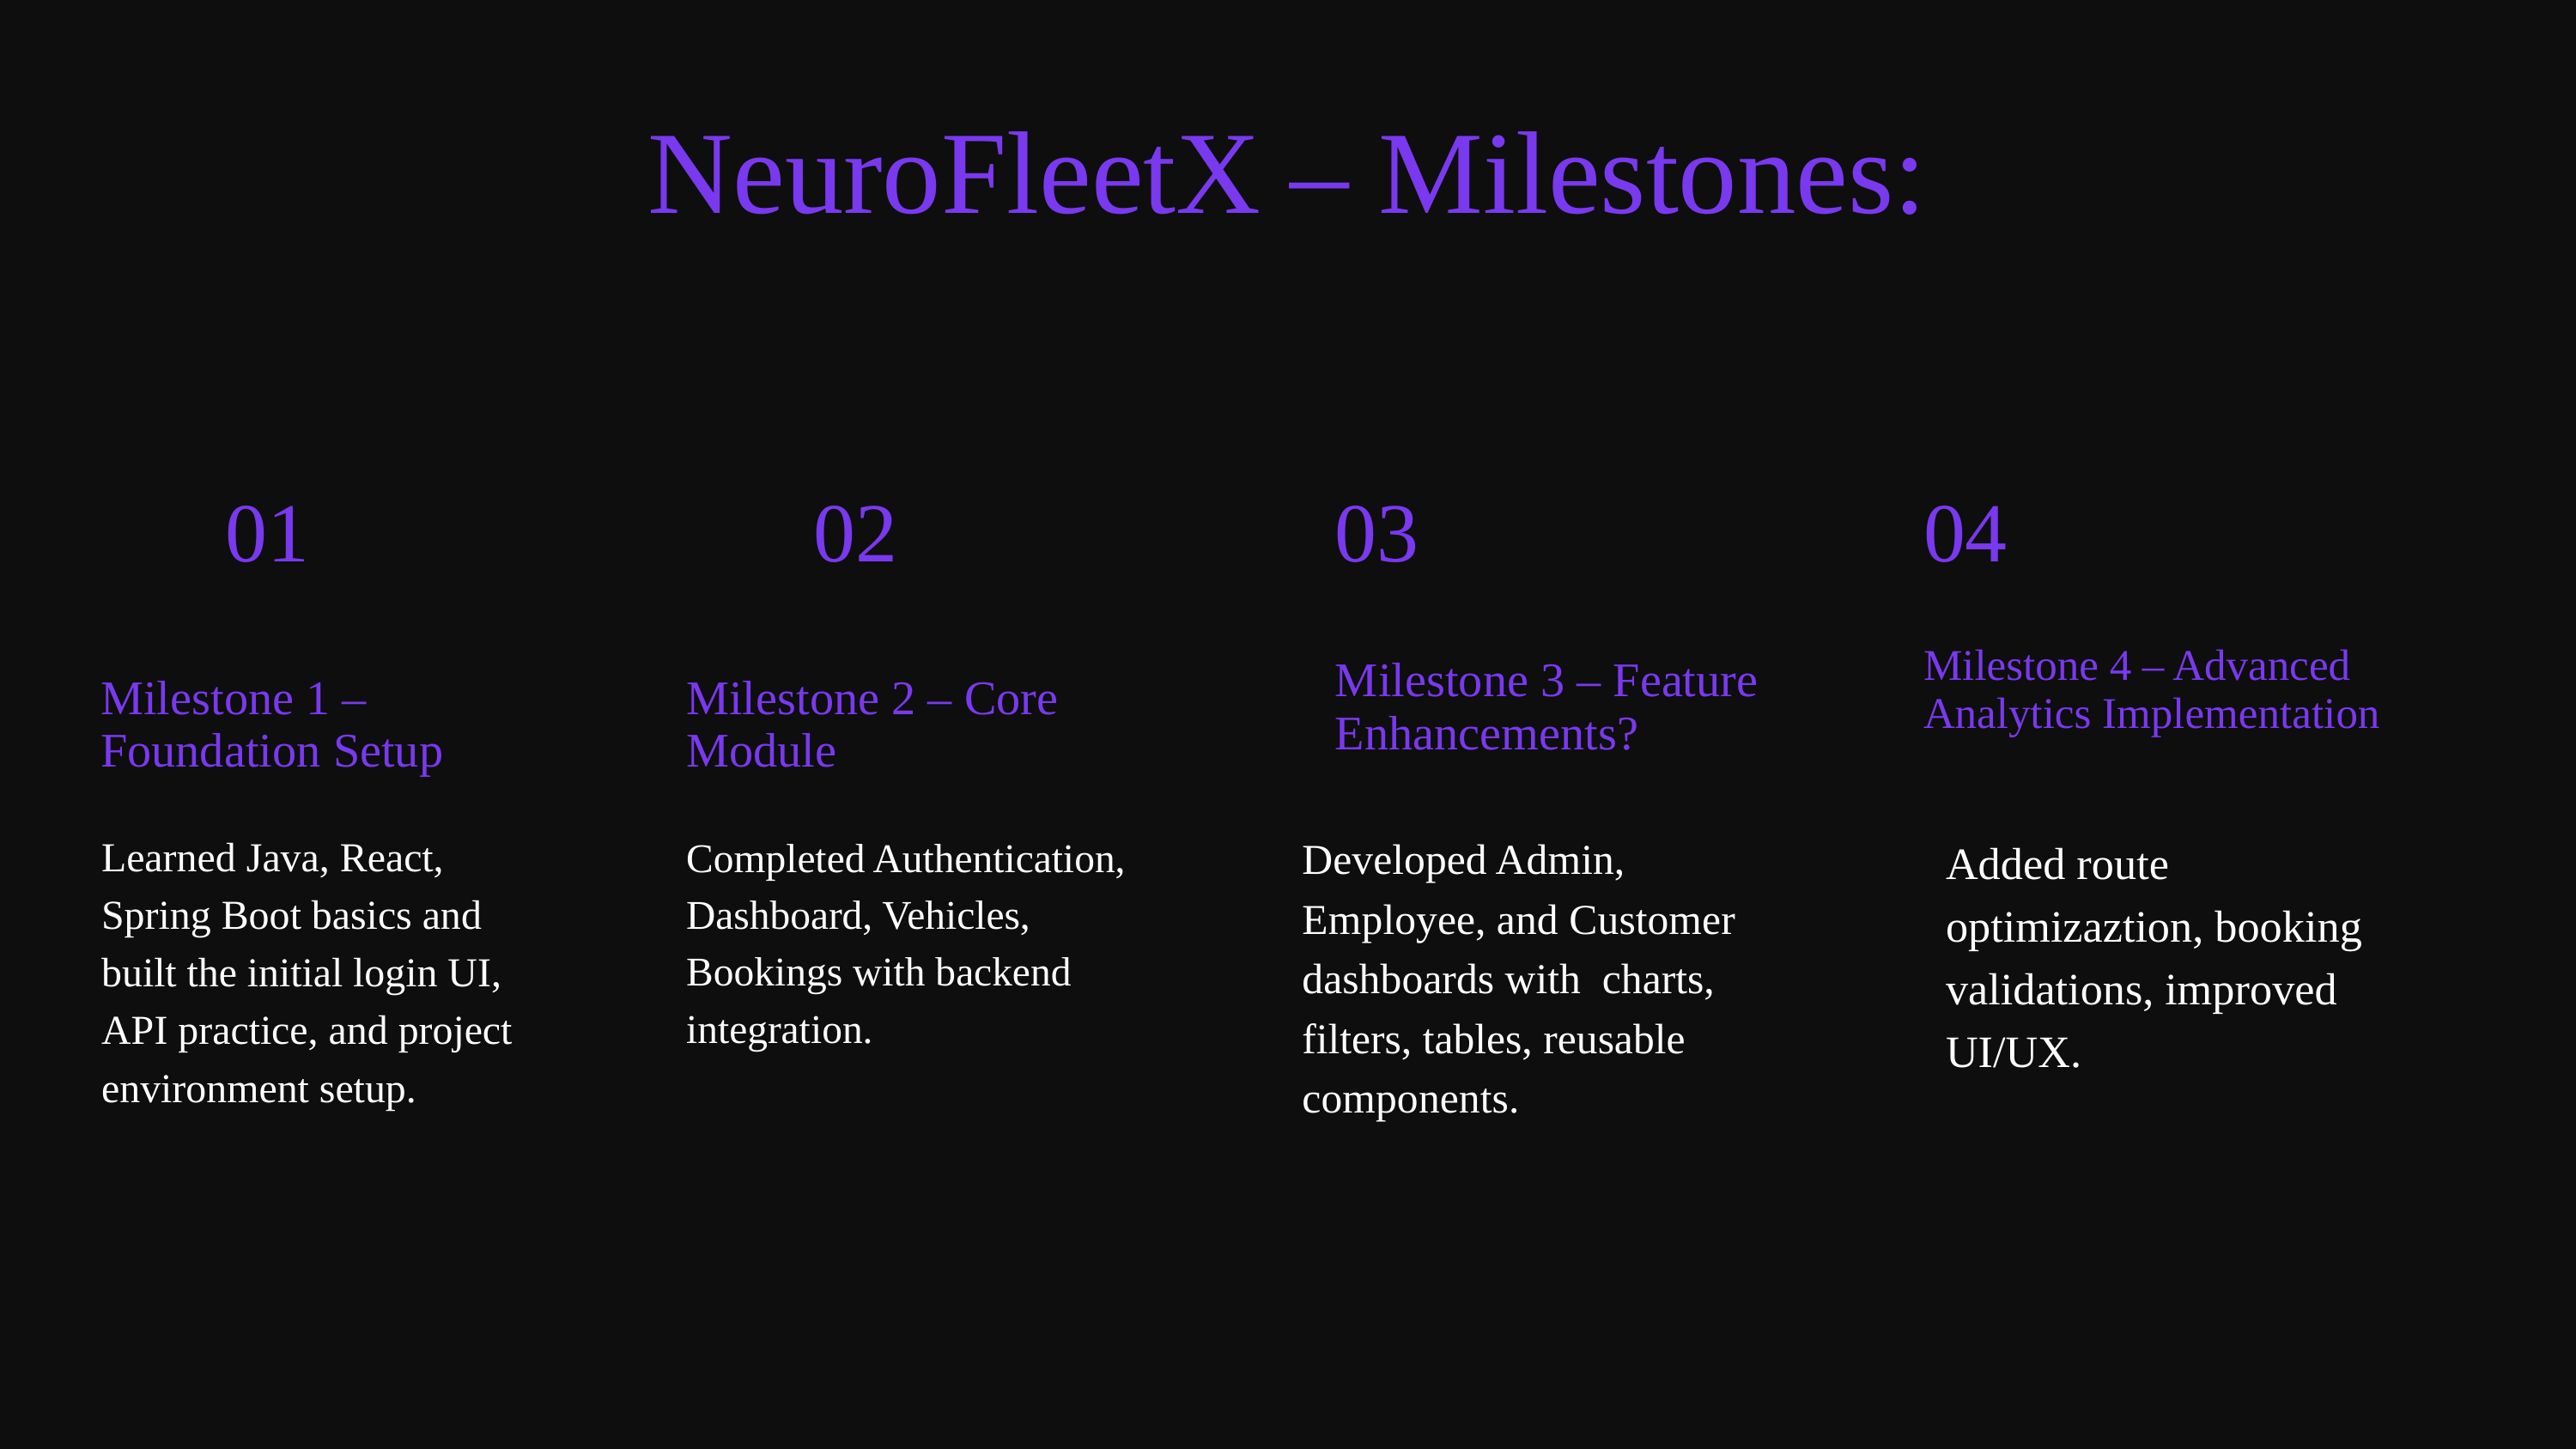

NeuroFleetX – Milestones:
01
02
03
04

Milestone 3 – Feature Enhancements?

Milestone 4 – Advanced Analytics Implementation

Milestone 1 – Foundation Setup

Milestone 2 – Core Module

Learned Java, React, Spring Boot basics and built the initial login UI, API practice, and project environment setup.

Completed Authentication, Dashboard, Vehicles, Bookings with backend integration.

Developed Admin, Employee, and Customer  dashboards with  charts, filters, tables, reusable components.

Added route optimizaztion, booking validations, improved UI/UX.